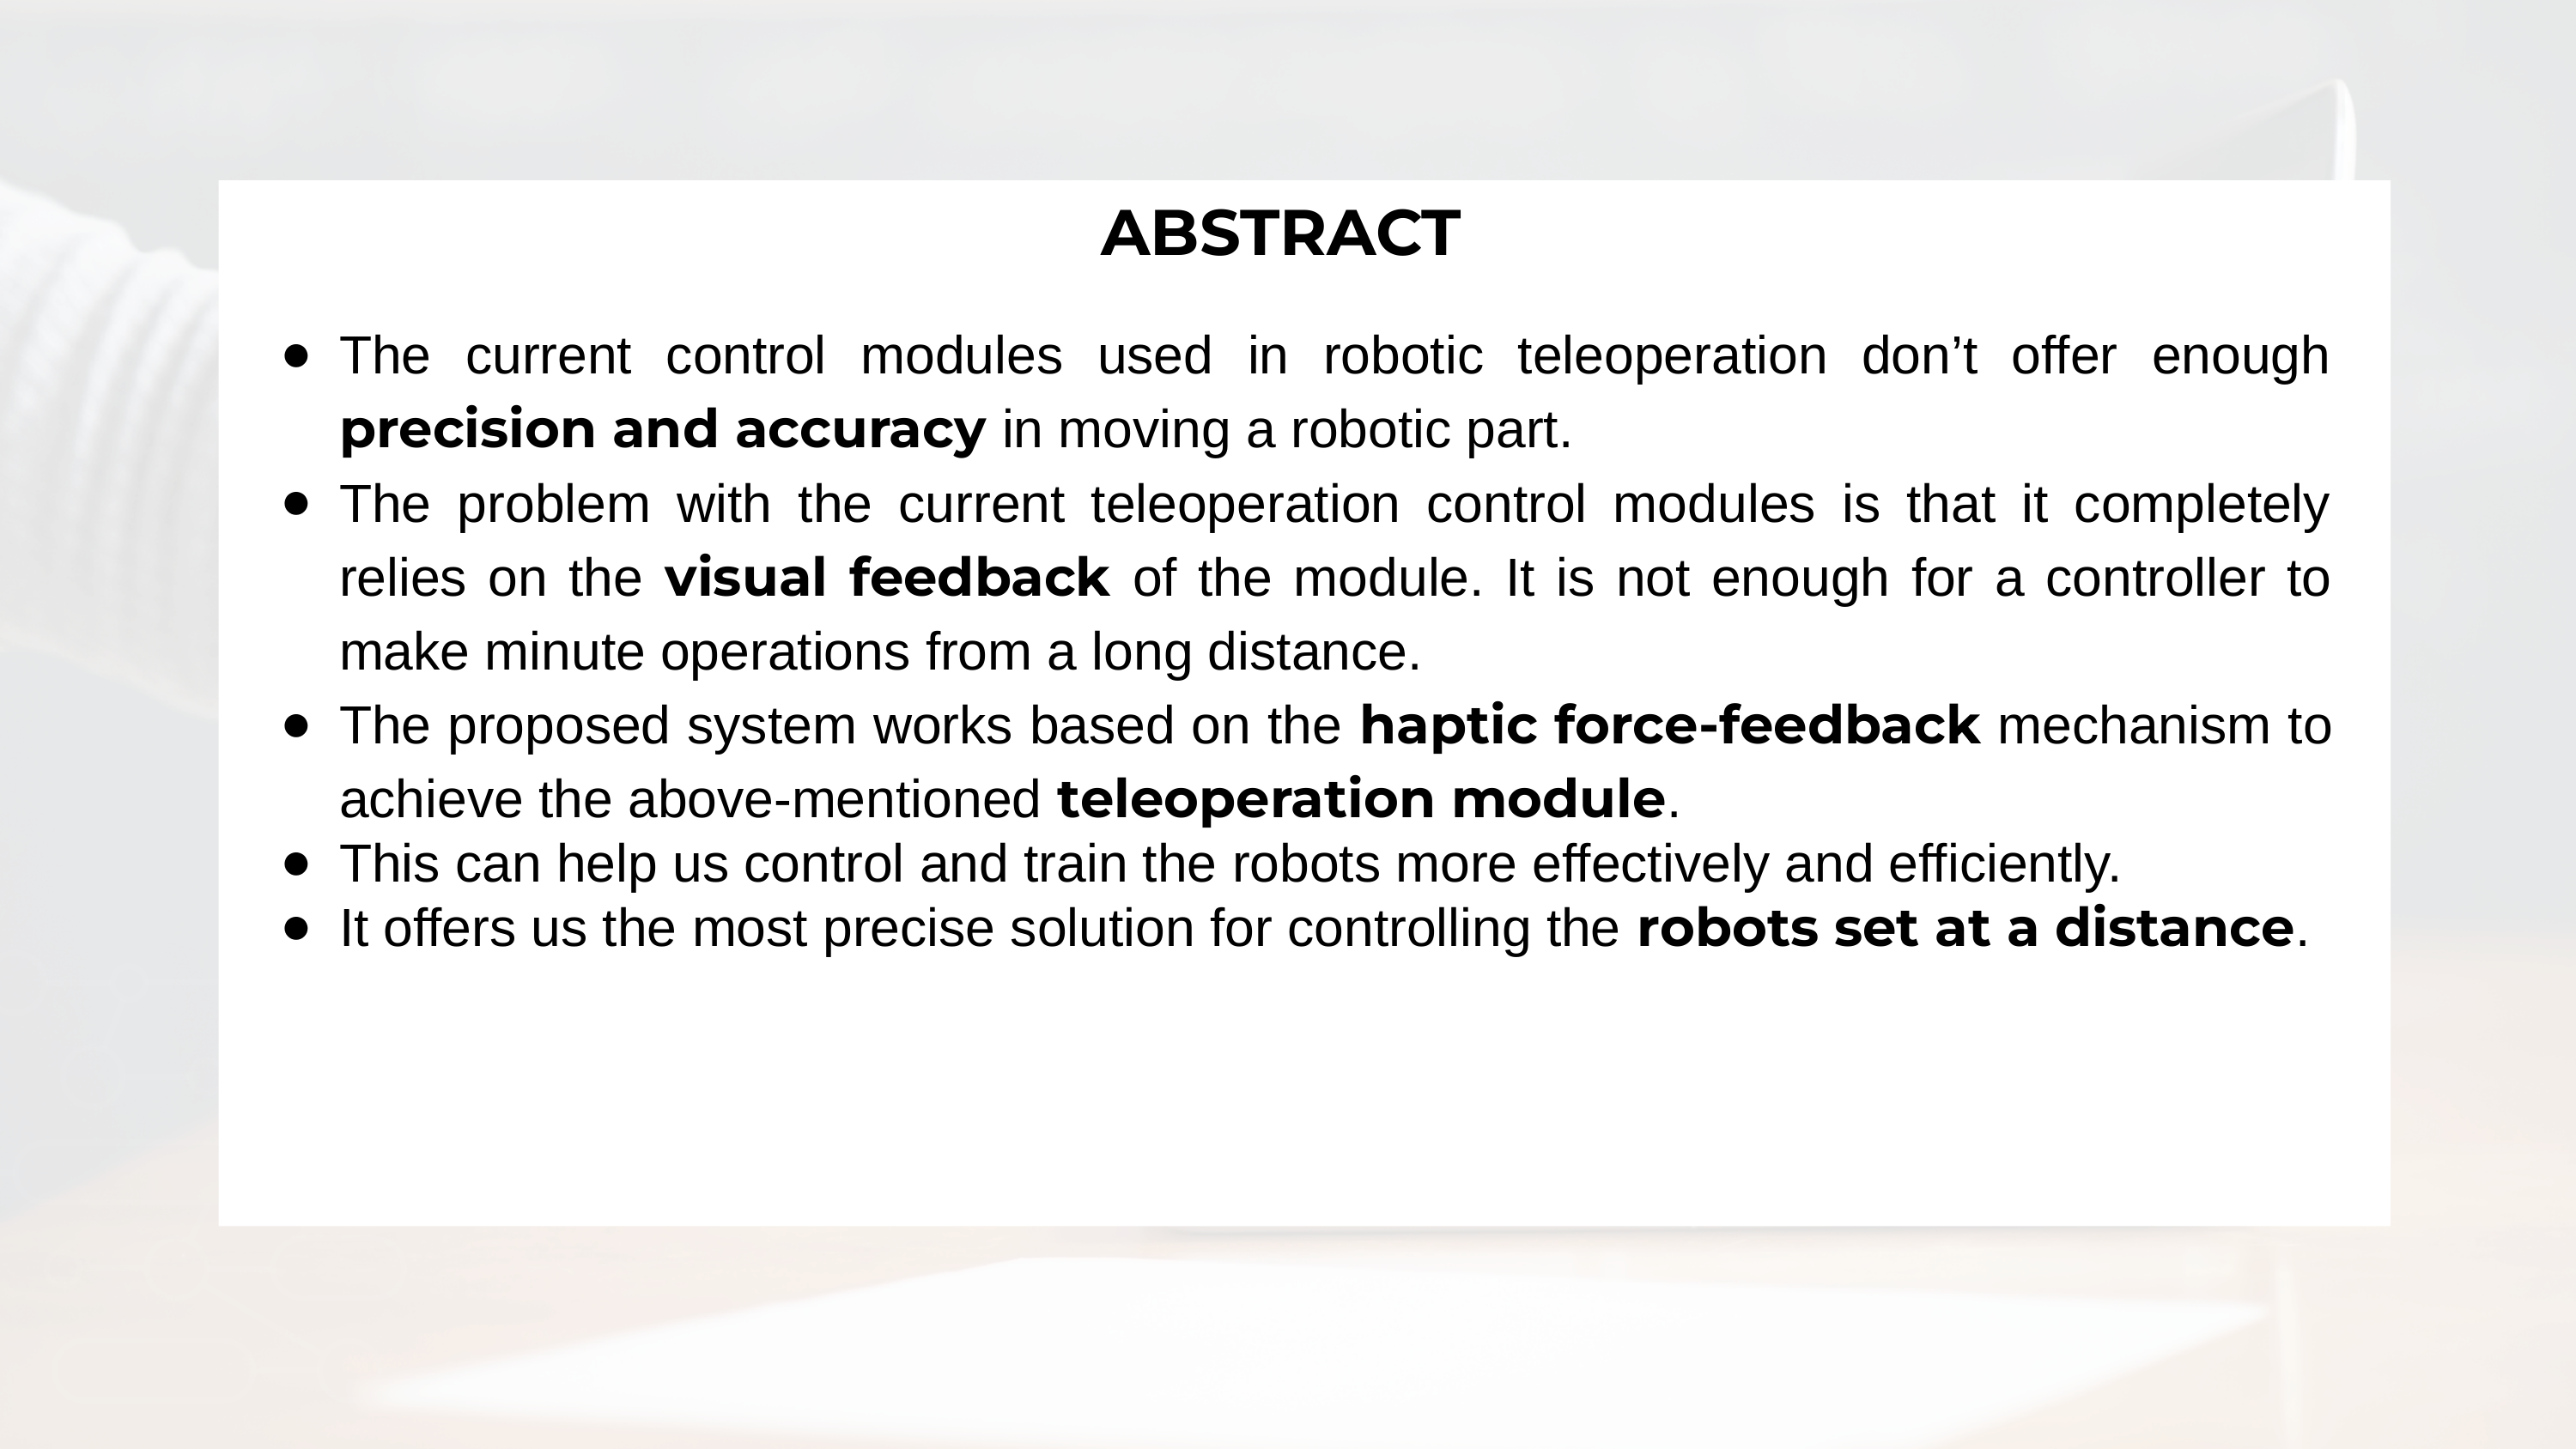

# ABSTRACT
The current control modules used in robotic teleoperation don’t offer enough precision and accuracy in moving a robotic part.
The problem with the current teleoperation control modules is that it completely relies on the visual feedback of the module. It is not enough for a controller to make minute operations from a long distance.
The proposed system works based on the haptic force-feedback mechanism to achieve the above-mentioned teleoperation module.
This can help us control and train the robots more effectively and efficiently.
It offers us the most precise solution for controlling the robots set at a distance.